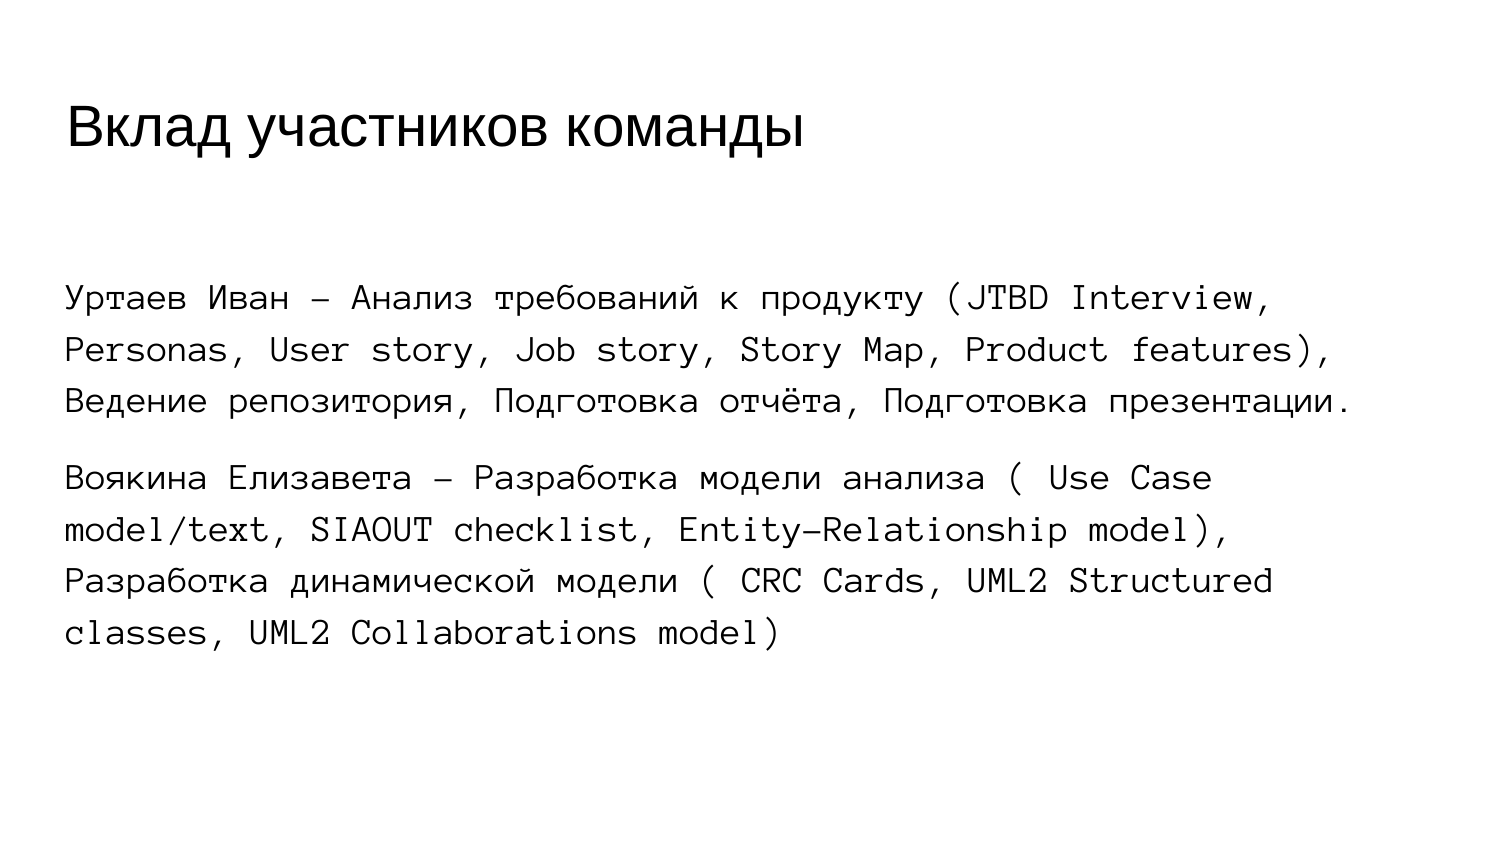

# Вклад участников команды
Уртаев Иван – Анализ требований к продукту (JTBD Interview, Personas, User story, Job story, Story Map, Product features), Ведение репозитория, Подготовка отчёта, Подготовка презентации.
Воякина Елизавета – Разработка модели анализа ( Use Case model/text, SIAOUT checklist, Entity-Relationship model), Разработка динамической модели ( CRC Cards, UML2 Structured classes, UML2 Collaborations model)